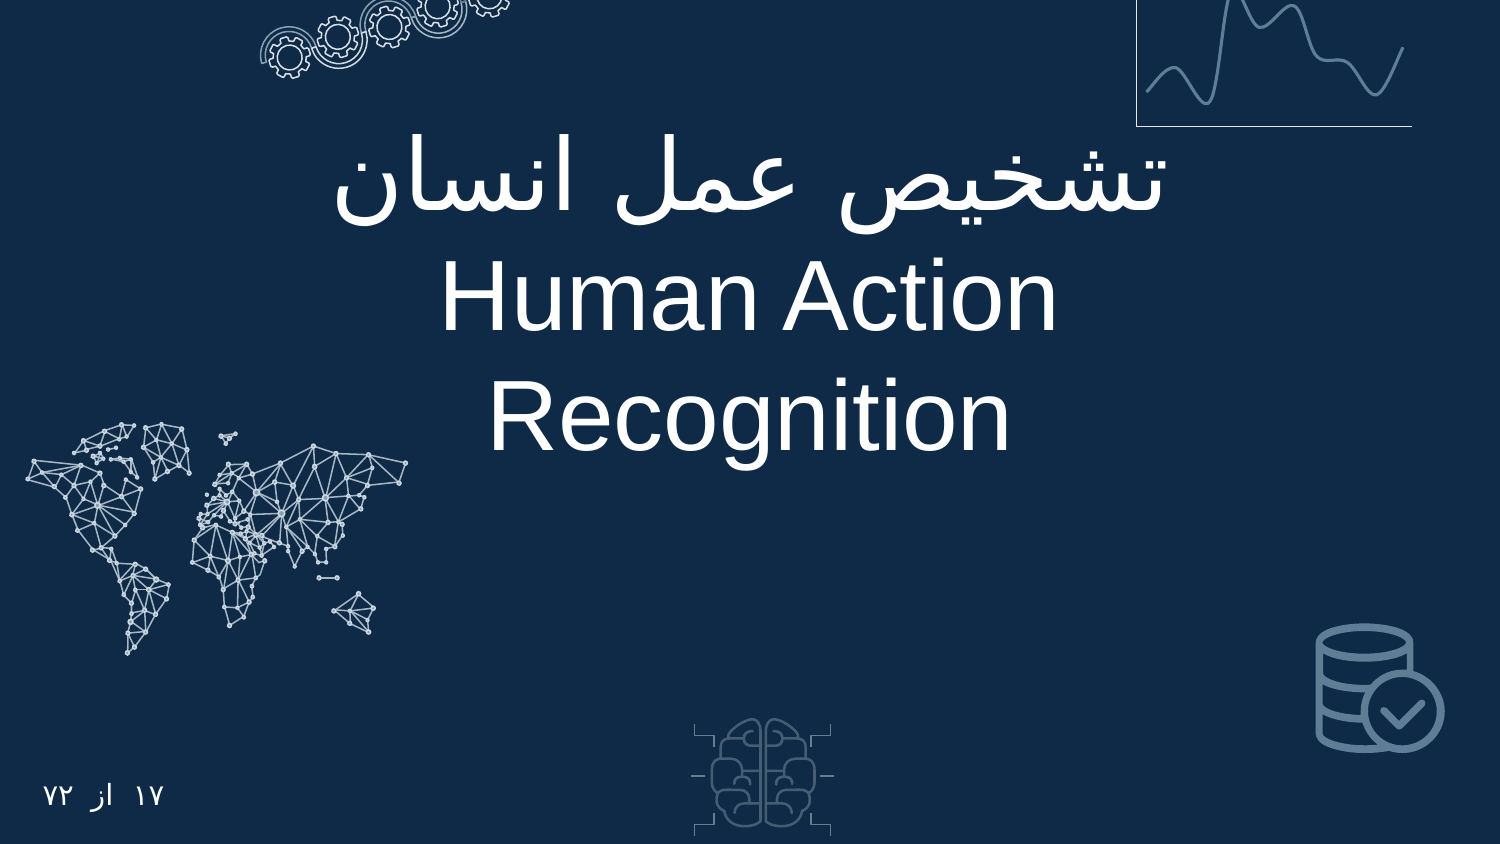

تشخیص عمل انسان
Human Action Recognition
۷۲
از
۱۷